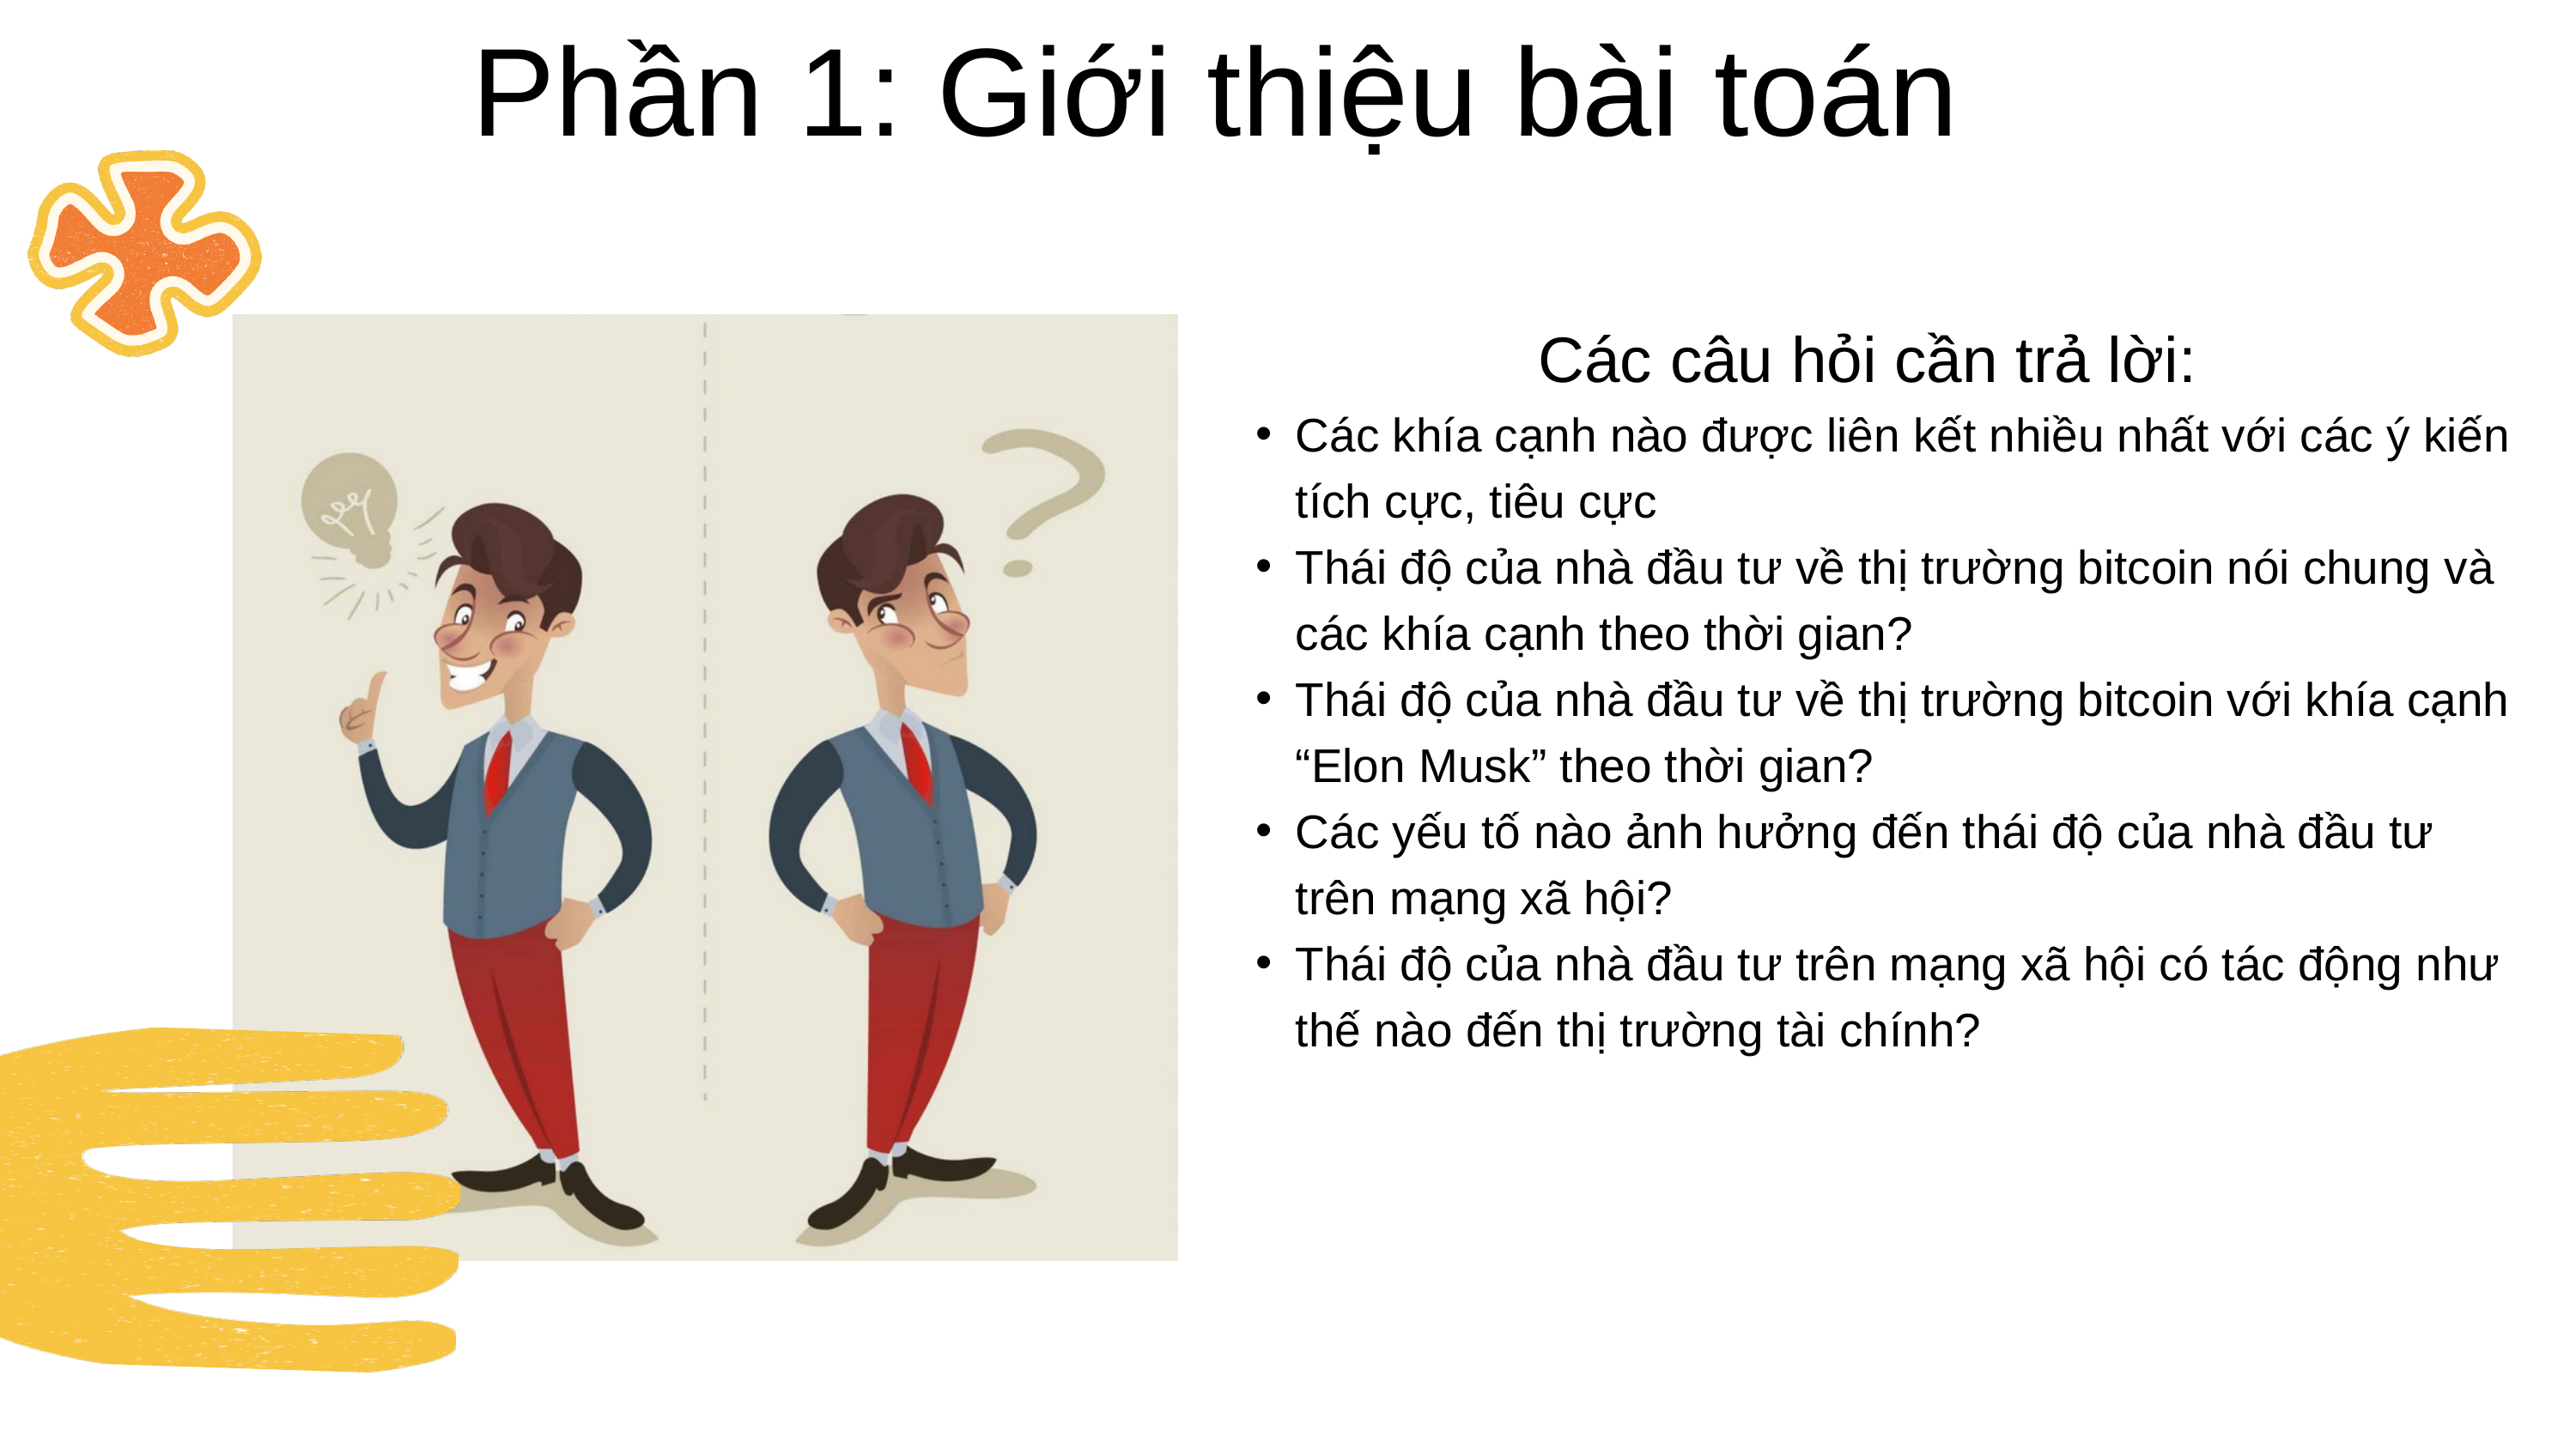

Phần 1: Giới thiệu bài toán

Các câu hỏi cần trả lời:
Các khía cạnh nào được liên kết nhiều nhất với các ý kiến tích cực, tiêu cực
Thái độ của nhà đầu tư về thị trường bitcoin nói chung và các khía cạnh theo thời gian?
Thái độ của nhà đầu tư về thị trường bitcoin với khía cạnh “Elon Musk” theo thời gian?
Các yếu tố nào ảnh hưởng đến thái độ của nhà đầu tư trên mạng xã hội?
Thái độ của nhà đầu tư trên mạng xã hội có tác động như thế nào đến thị trường tài chính?